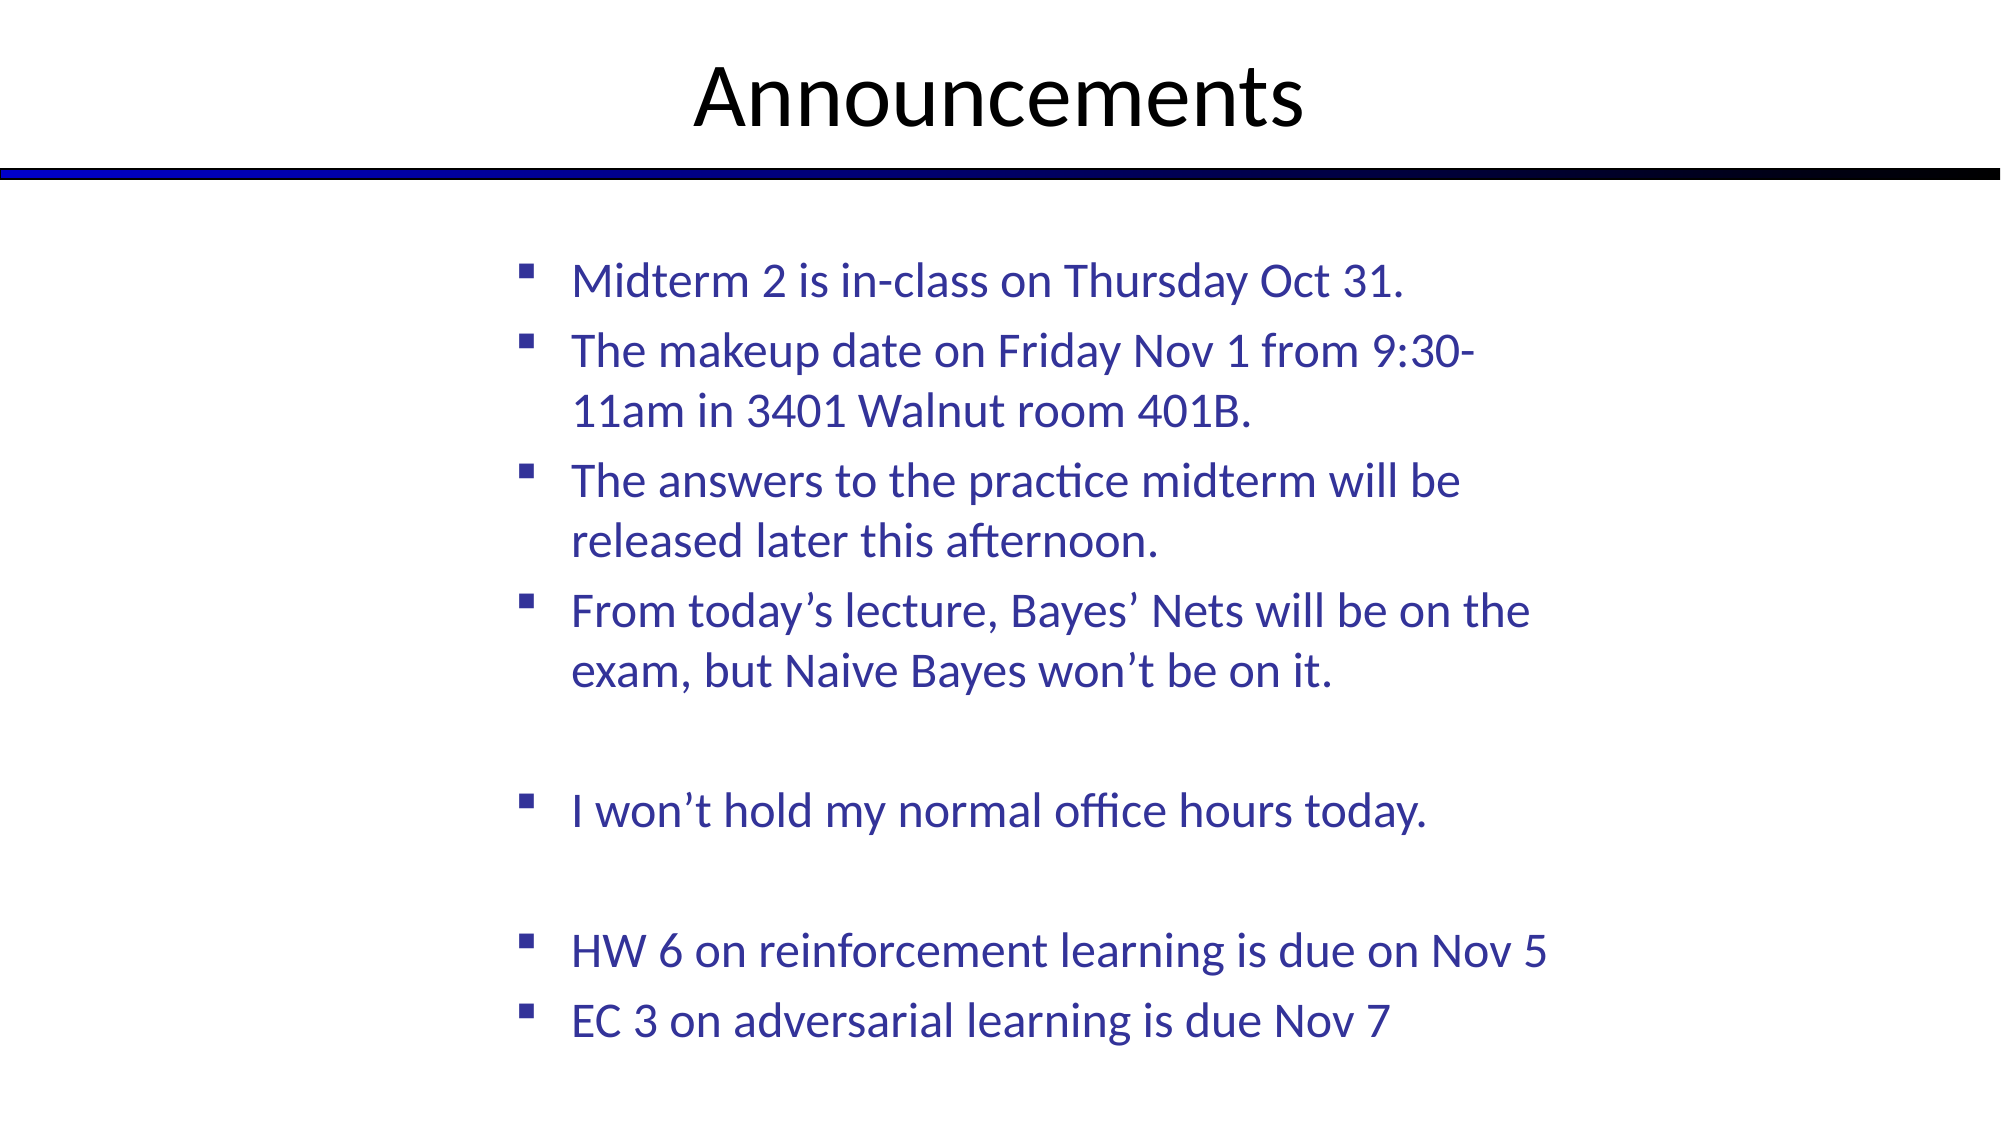

# Announcements

Midterm 2 is in-class on Thursday Oct 31.
The makeup date on Friday Nov 1 from 9:30-11am in 3401 Walnut room 401B.
The answers to the practice midterm will be released later this afternoon.
From today’s lecture, Bayes’ Nets will be on the exam, but Naive Bayes won’t be on it.

I won’t hold my normal office hours today.

HW 6 on reinforcement learning is due on Nov 5
EC 3 on adversarial learning is due Nov 7